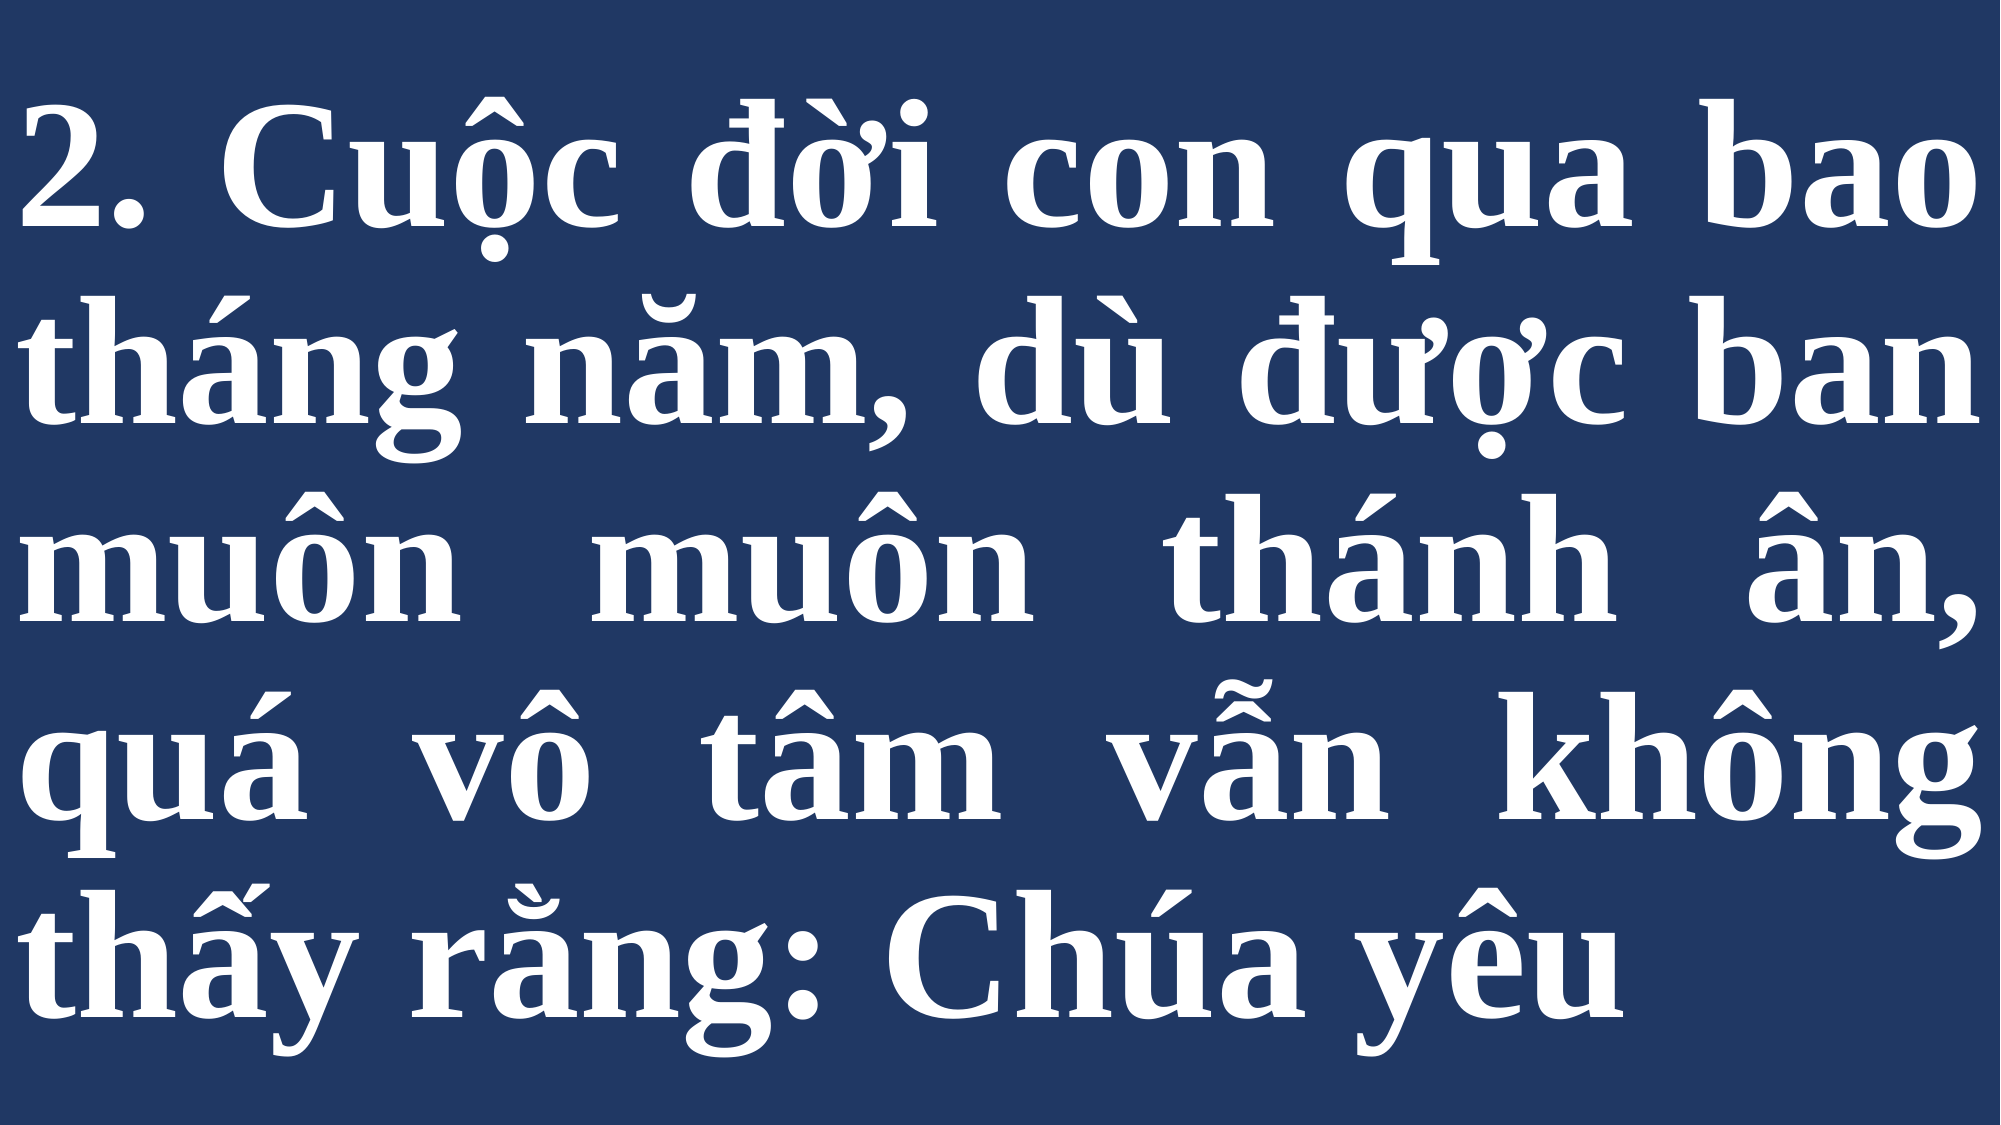

# 2. Cuộc đời con qua bao tháng năm, dù được ban muôn muôn thánh ân, quá vô tâm vẫn không thấy rằng: Chúa yêu